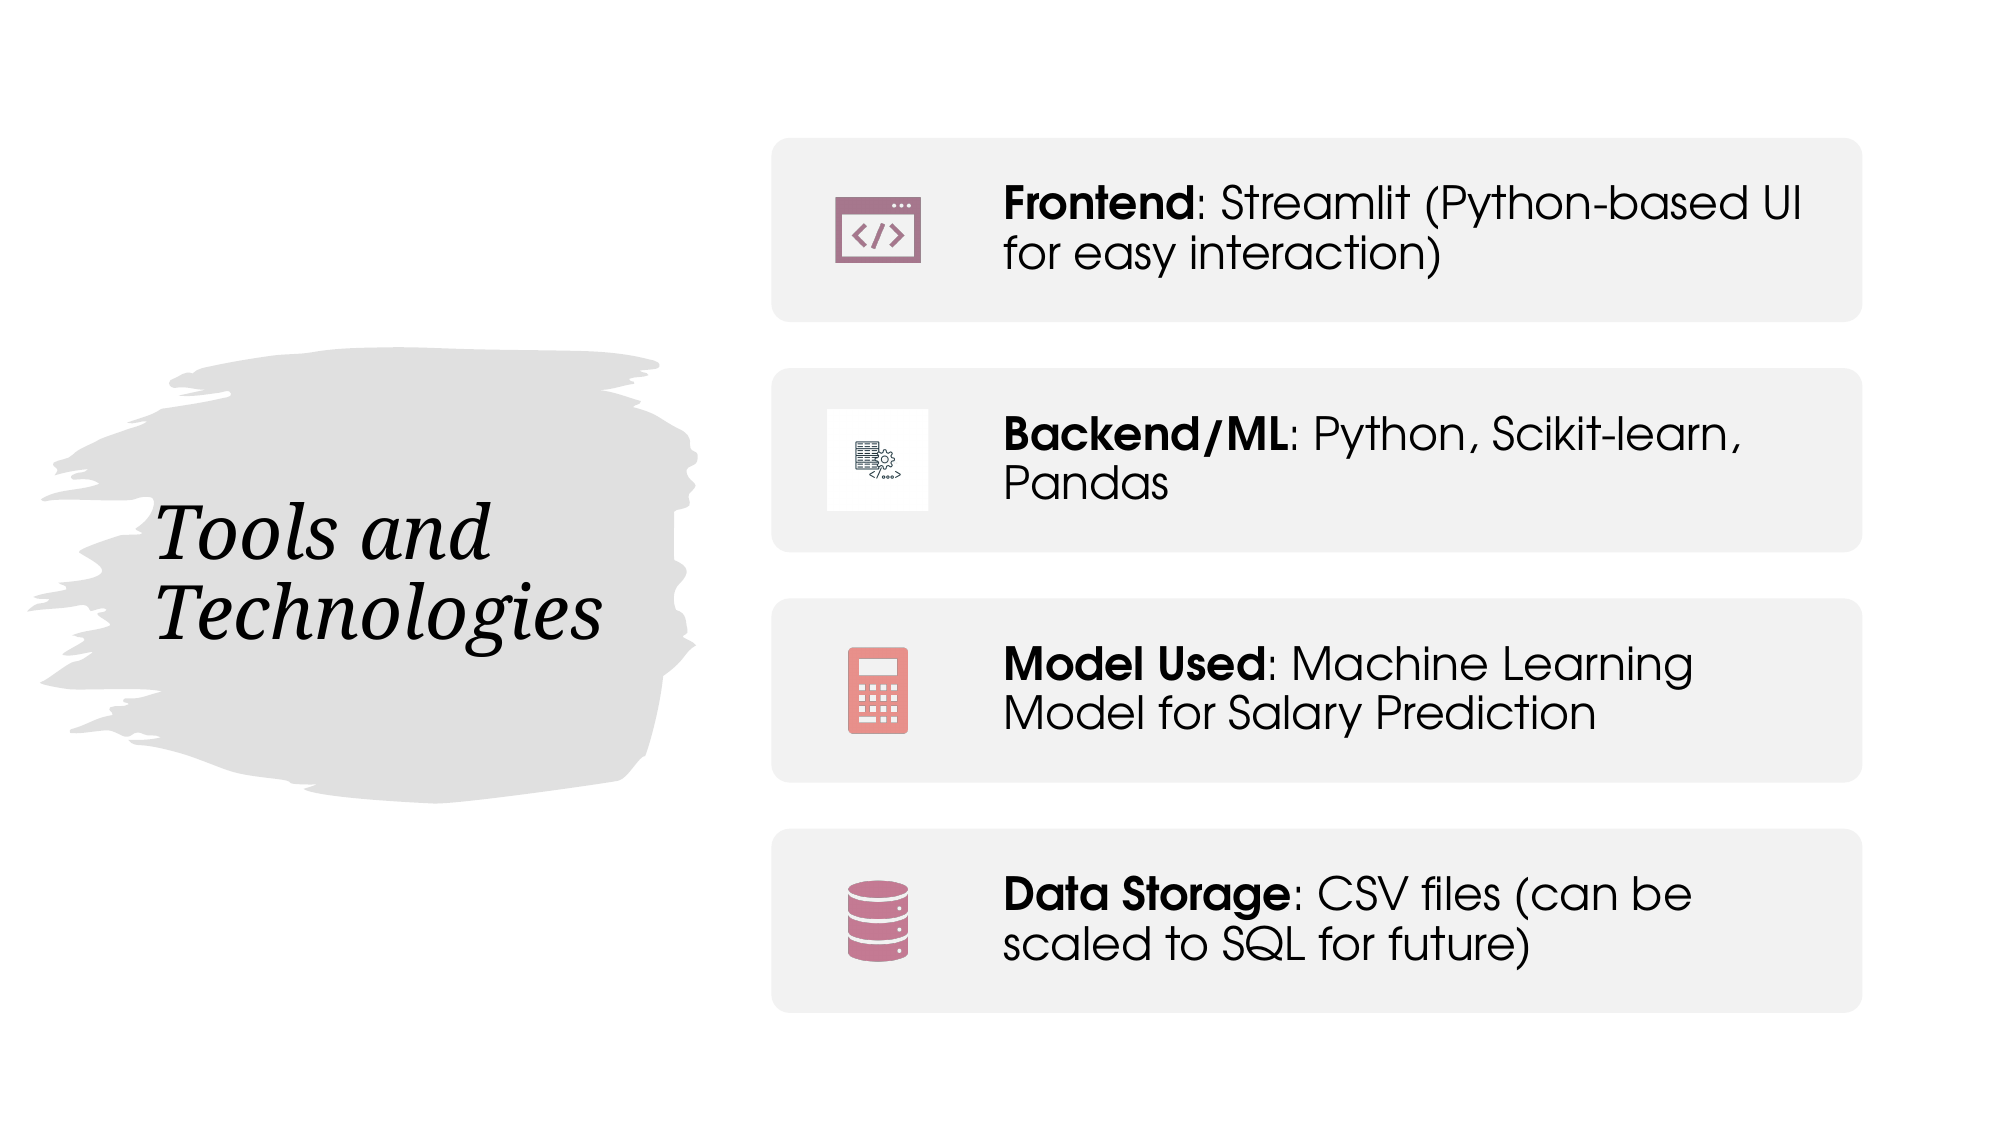

Frontend: Streamlit (Python-based UI for easy interaction)
Backend/ML: Python, Scikit-learn, Pandas
Model Used: Machine Learning Model for Salary Prediction
Data Storage: CSV files (can be scaled to SQL for future)
# Tools and Technologies